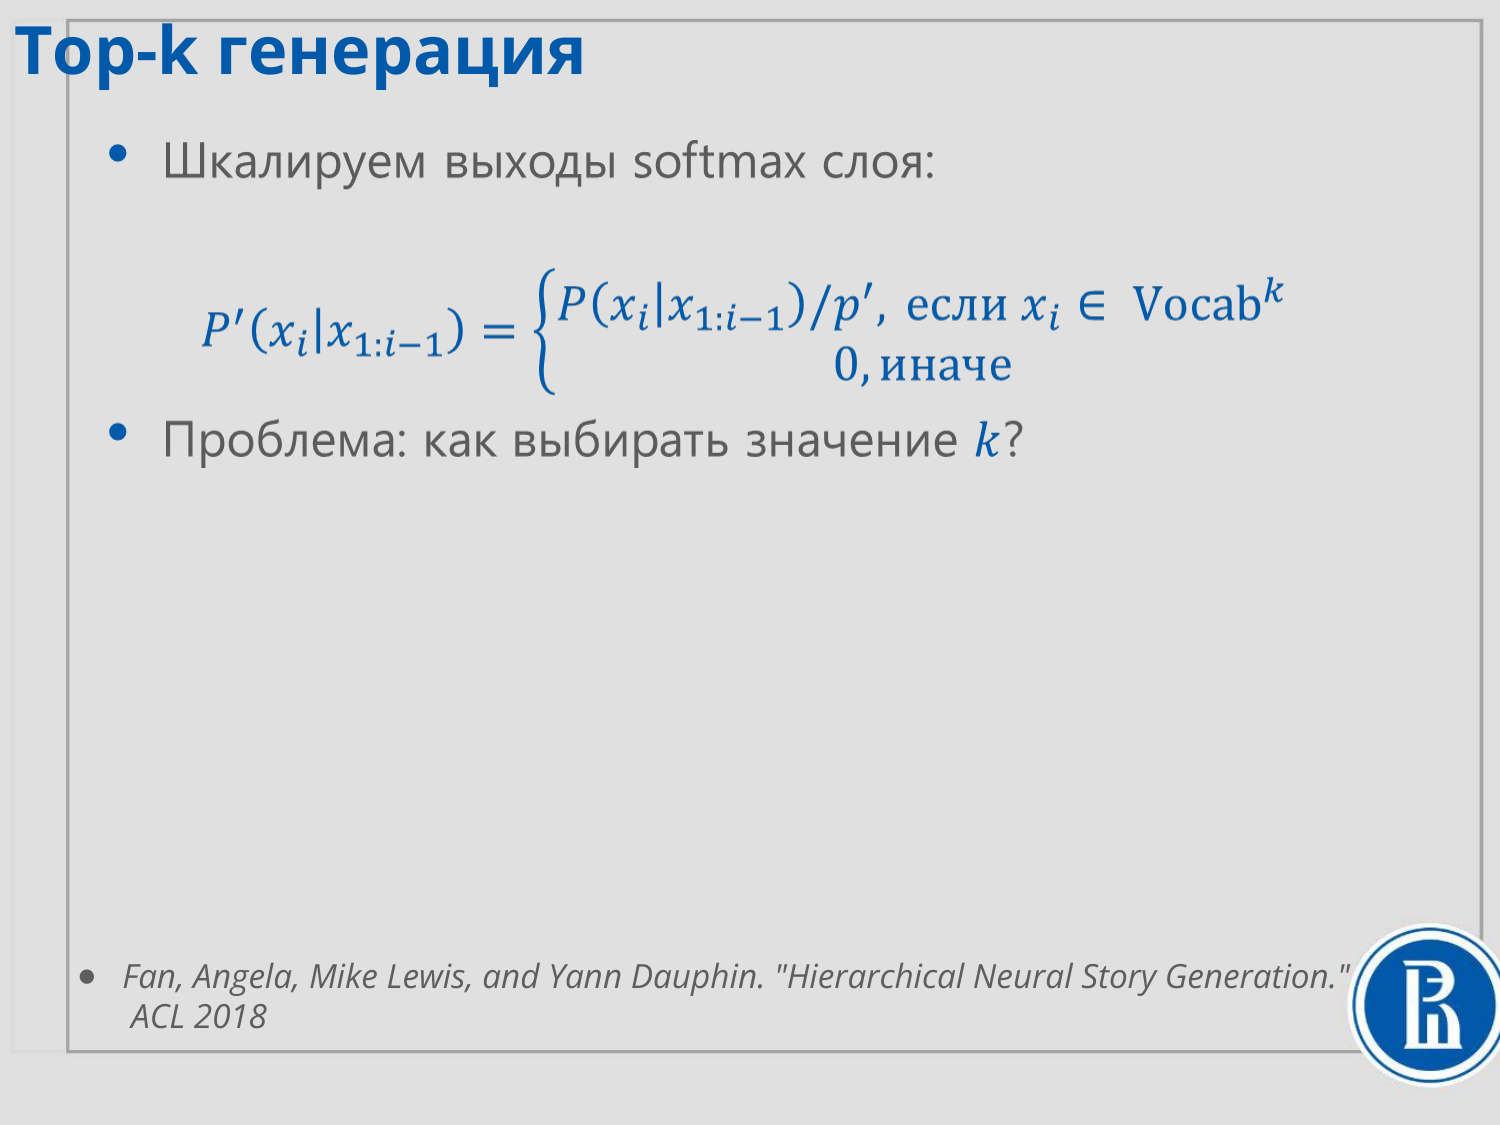

Top-k генерация

Fan, Angela, Mike Lewis, and Yann Dauphin. "Hierarchical Neural Story Generation."  ACL 2018